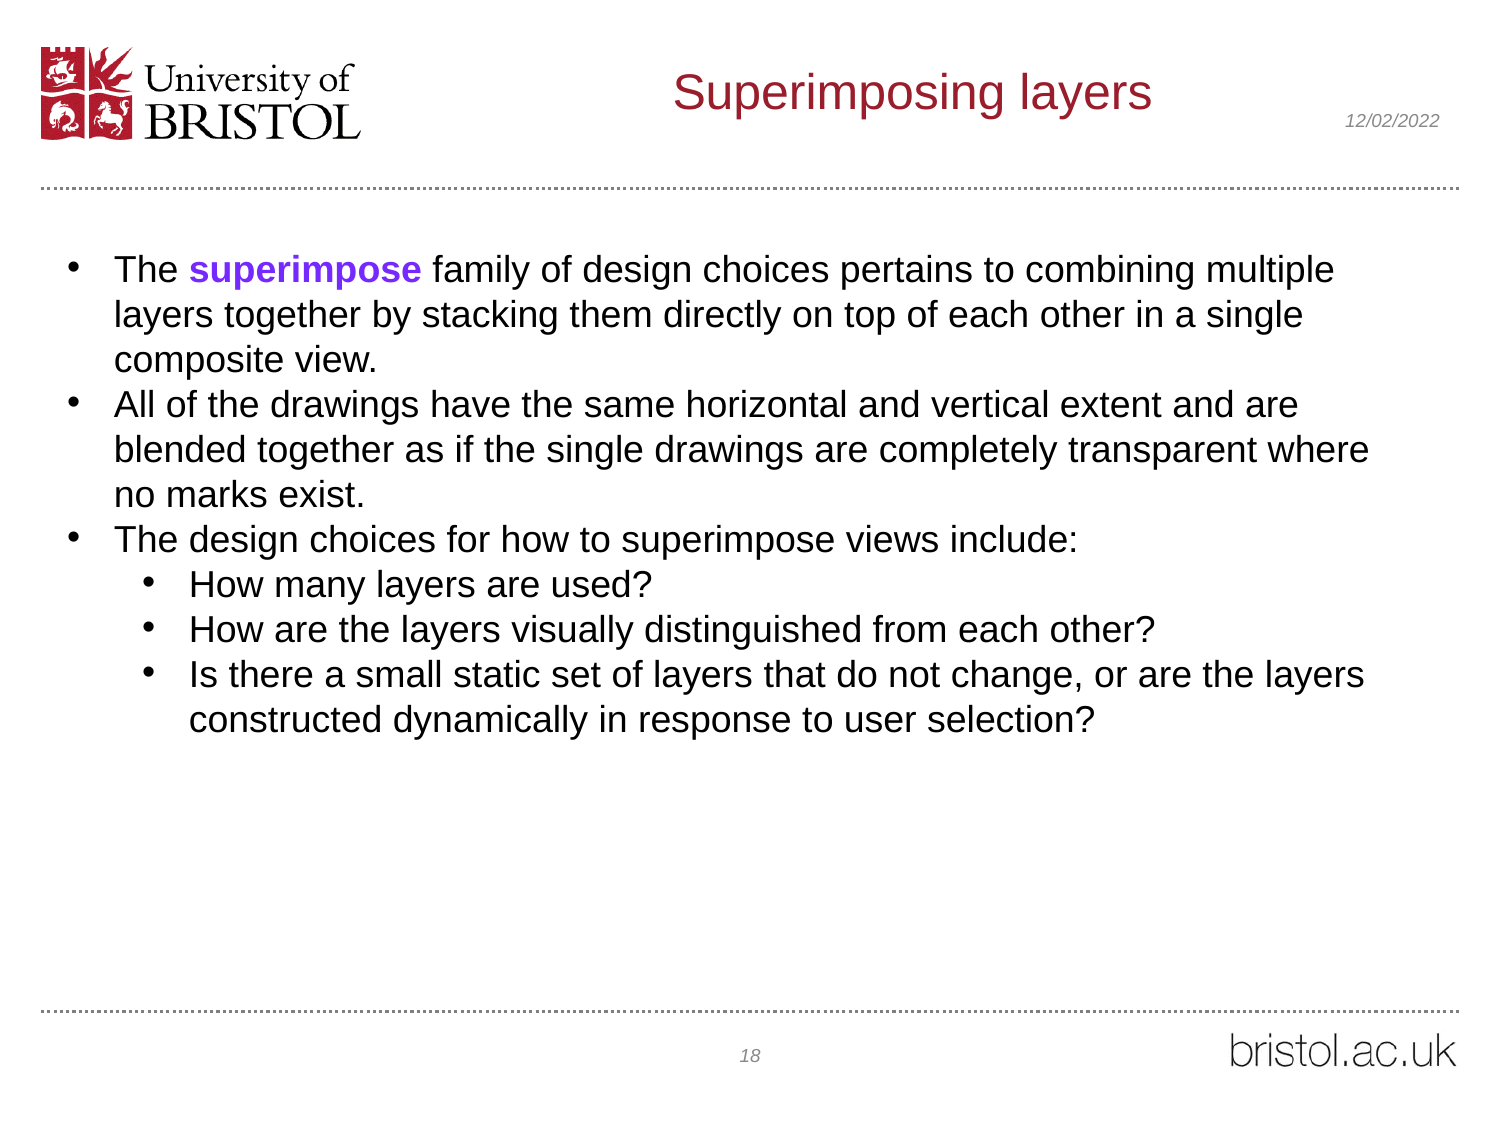

# Superimposing layers
12/02/2022
The superimpose family of design choices pertains to combining multiple layers together by stacking them directly on top of each other in a single composite view.
All of the drawings have the same horizontal and vertical extent and are blended together as if the single drawings are completely transparent where no marks exist.
The design choices for how to superimpose views include:
How many layers are used?
How are the layers visually distinguished from each other?
Is there a small static set of layers that do not change, or are the layers constructed dynamically in response to user selection?

18